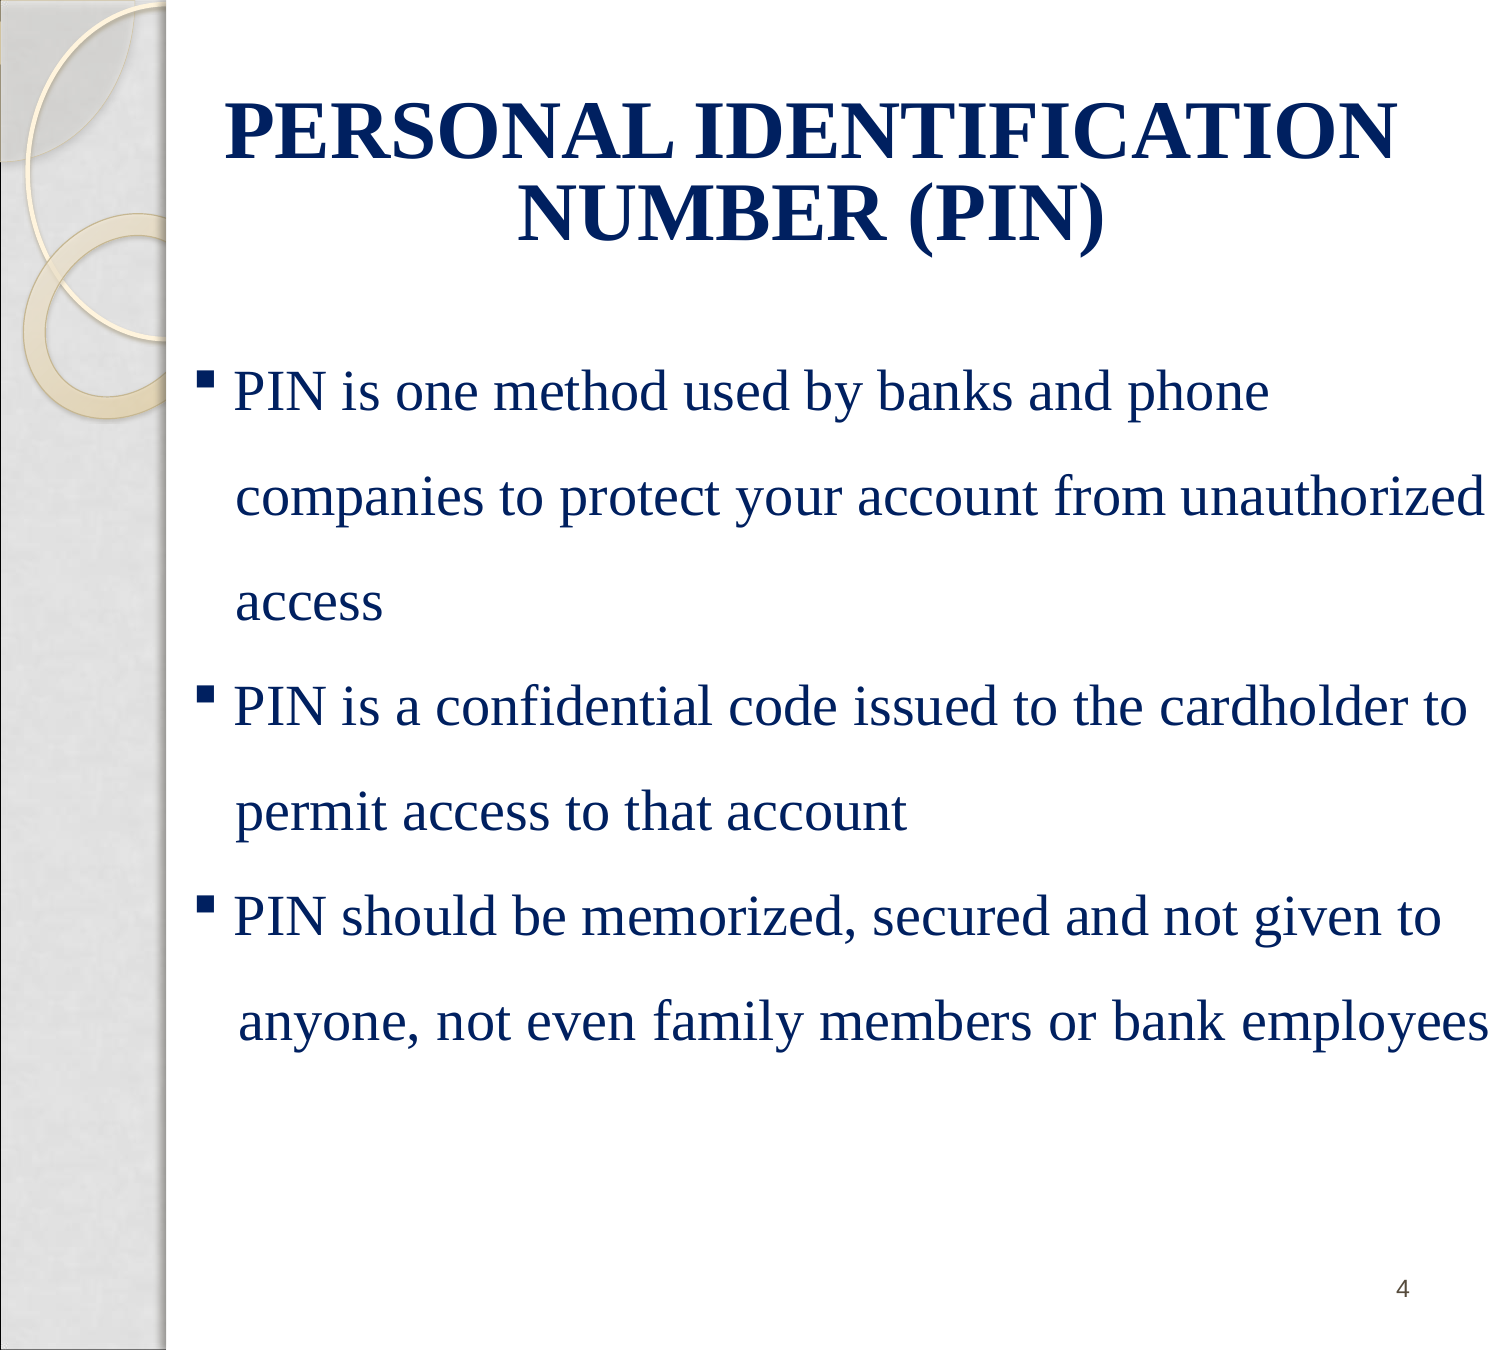

PERSONAL IDENTIFICATION
NUMBER (PIN)

 PIN is one method used by banks and phone
   companies to protect your account from unauthorized
   access
 PIN is a confidential code issued to the cardholder to
   permit access to that account
 PIN should be memorized, secured and not given to
   anyone, not even family members or bank employees

4